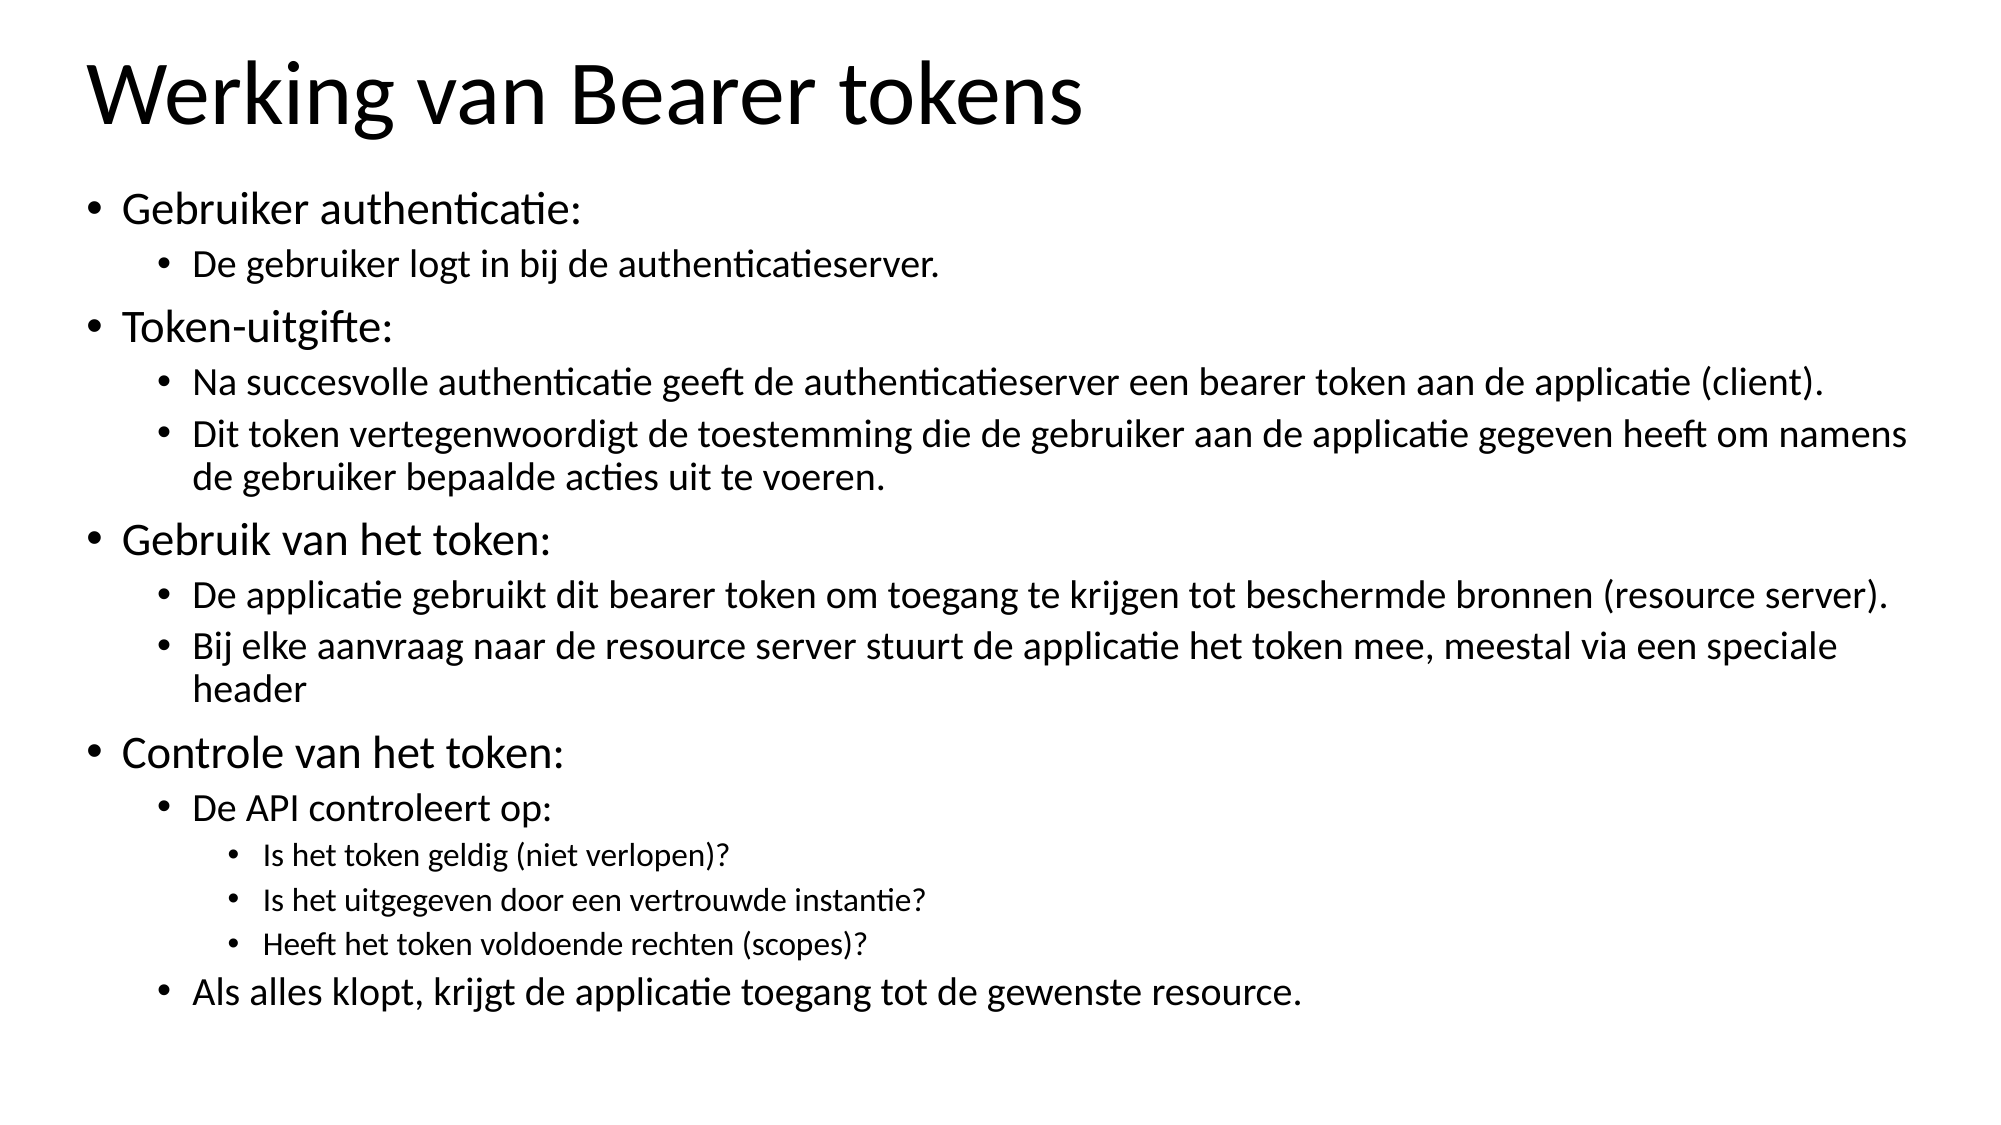

# Werking van Bearer tokens
Gebruiker authenticatie:
De gebruiker logt in bij de authenticatieserver.
Token-uitgifte:
Na succesvolle authenticatie geeft de authenticatieserver een bearer token aan de applicatie (client).
Dit token vertegenwoordigt de toestemming die de gebruiker aan de applicatie gegeven heeft om namens de gebruiker bepaalde acties uit te voeren.
Gebruik van het token:
De applicatie gebruikt dit bearer token om toegang te krijgen tot beschermde bronnen (resource server).
Bij elke aanvraag naar de resource server stuurt de applicatie het token mee, meestal via een speciale header
Controle van het token:
De API controleert op:
Is het token geldig (niet verlopen)?
Is het uitgegeven door een vertrouwde instantie?
Heeft het token voldoende rechten (scopes)?
Als alles klopt, krijgt de applicatie toegang tot de gewenste resource.